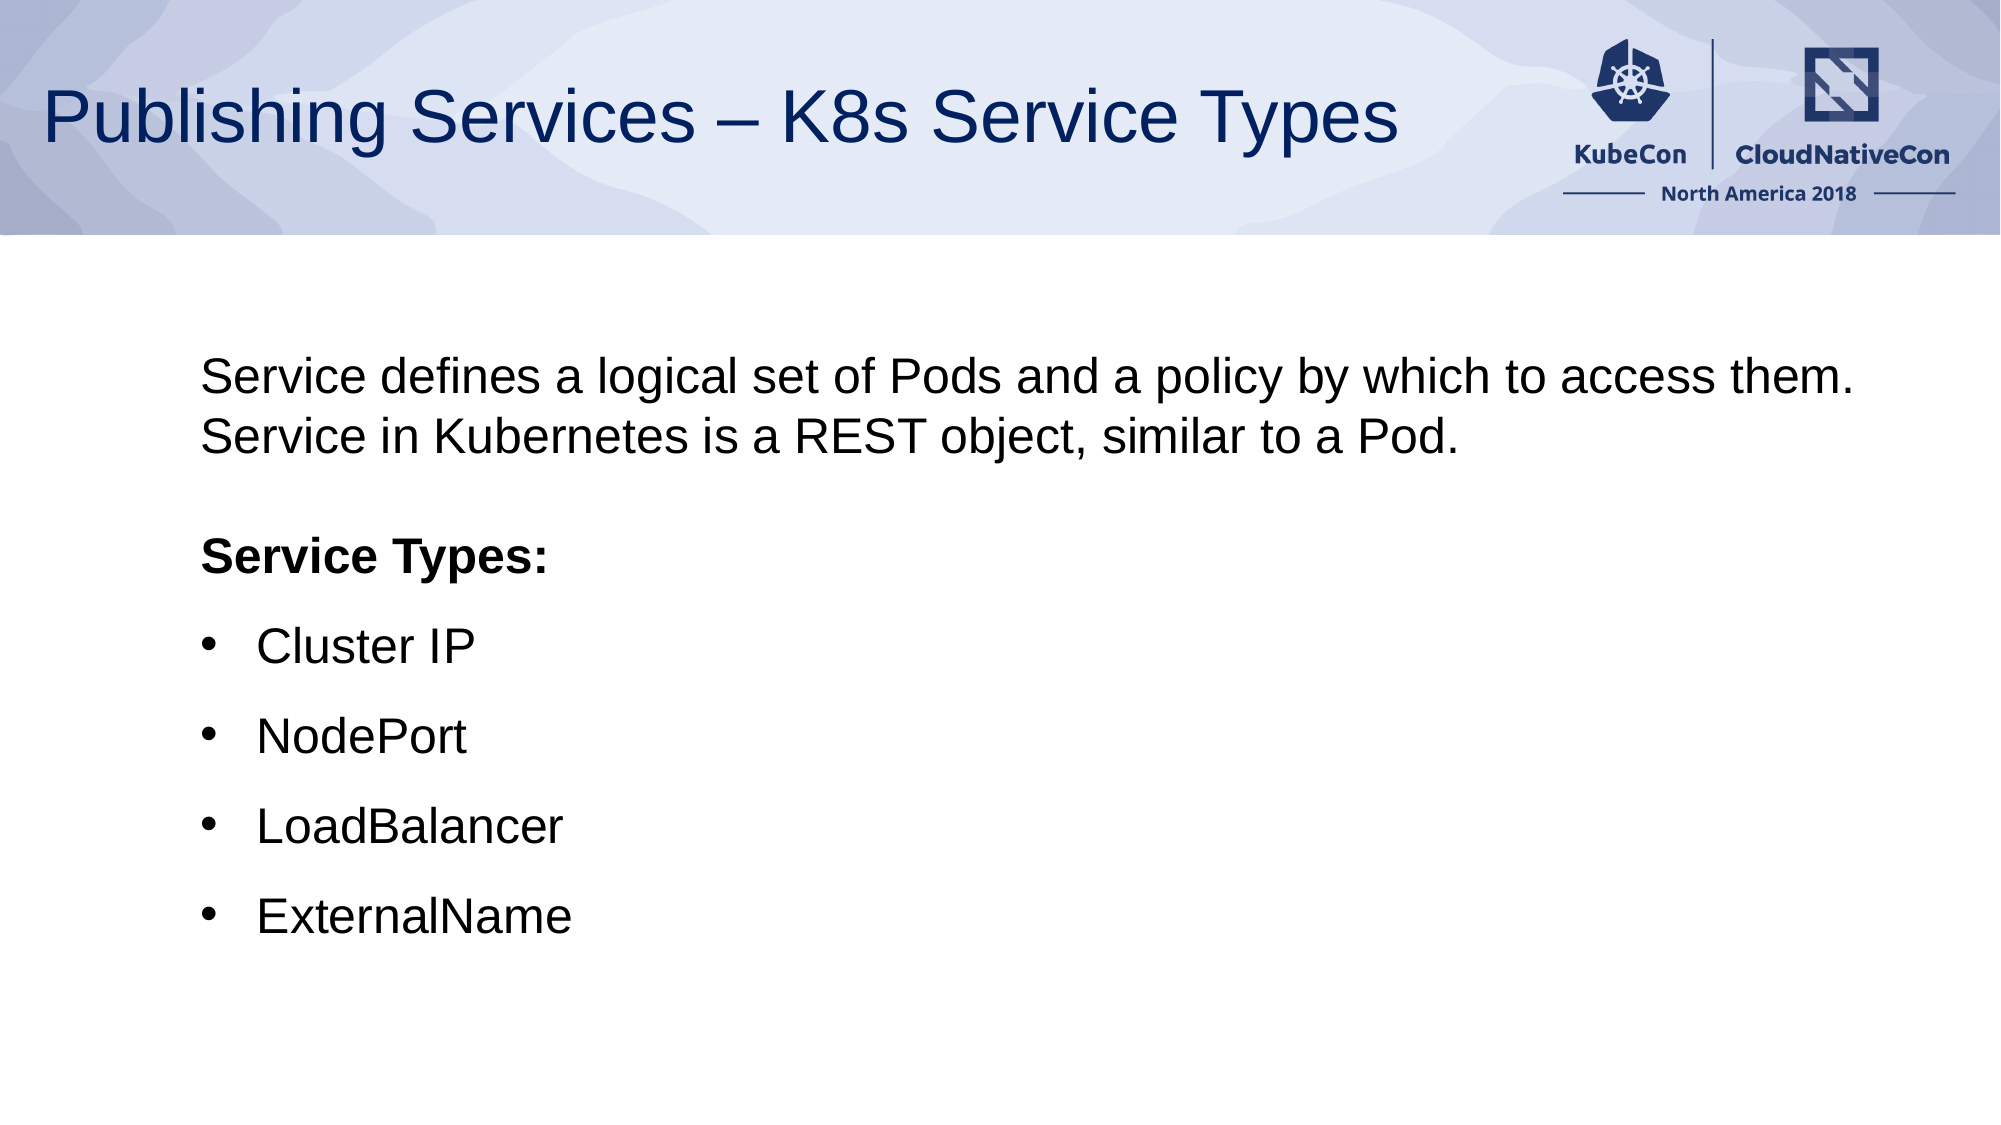

# Publishing Services – K8s Service Types
Service defines a logical set of Pods and a policy by which to access them.
Service in Kubernetes is a REST object, similar to a Pod.

Service Types:
Cluster IP
NodePort
LoadBalancer
ExternalName